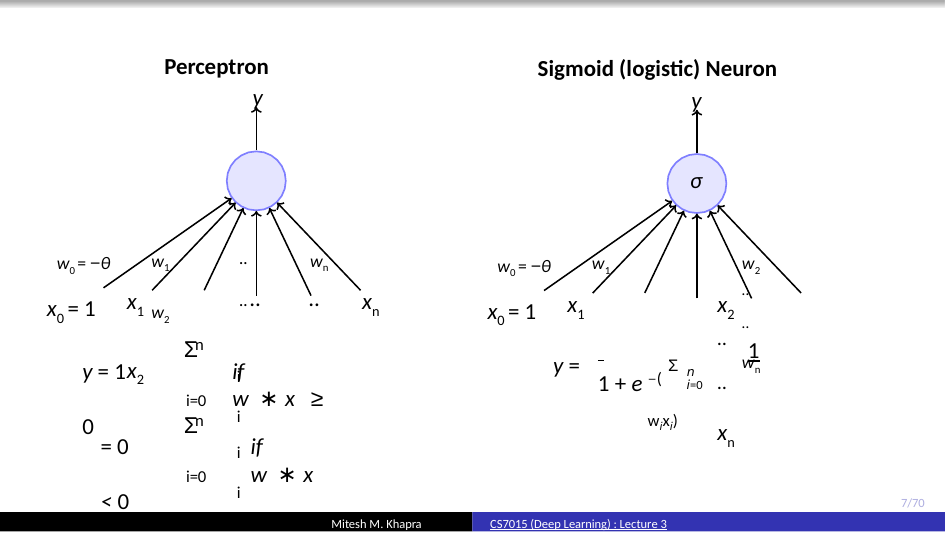

# Perceptron
y
Sigmoid (logistic) Neuron
y

σ
w0 = −θ
x0 = 1
w0 = −θ
x0 = 1
..	..
w1	w2
wn
w1	w2	..	..	wn
..
..
x1	x2
xn
x1	x2	..	..	xn
n
Σ
 	1
y =
Σ
y = 1	if	w  ∗ x   ≥ 0
n
i	i
−(	wixi)
1 + e
i=0
i=0
n
Σ
= 0	if	w  ∗ x   < 0
i	i
i=0
7/70

Mitesh M. Khapra
CS7015 (Deep Learning) : Lecture 3